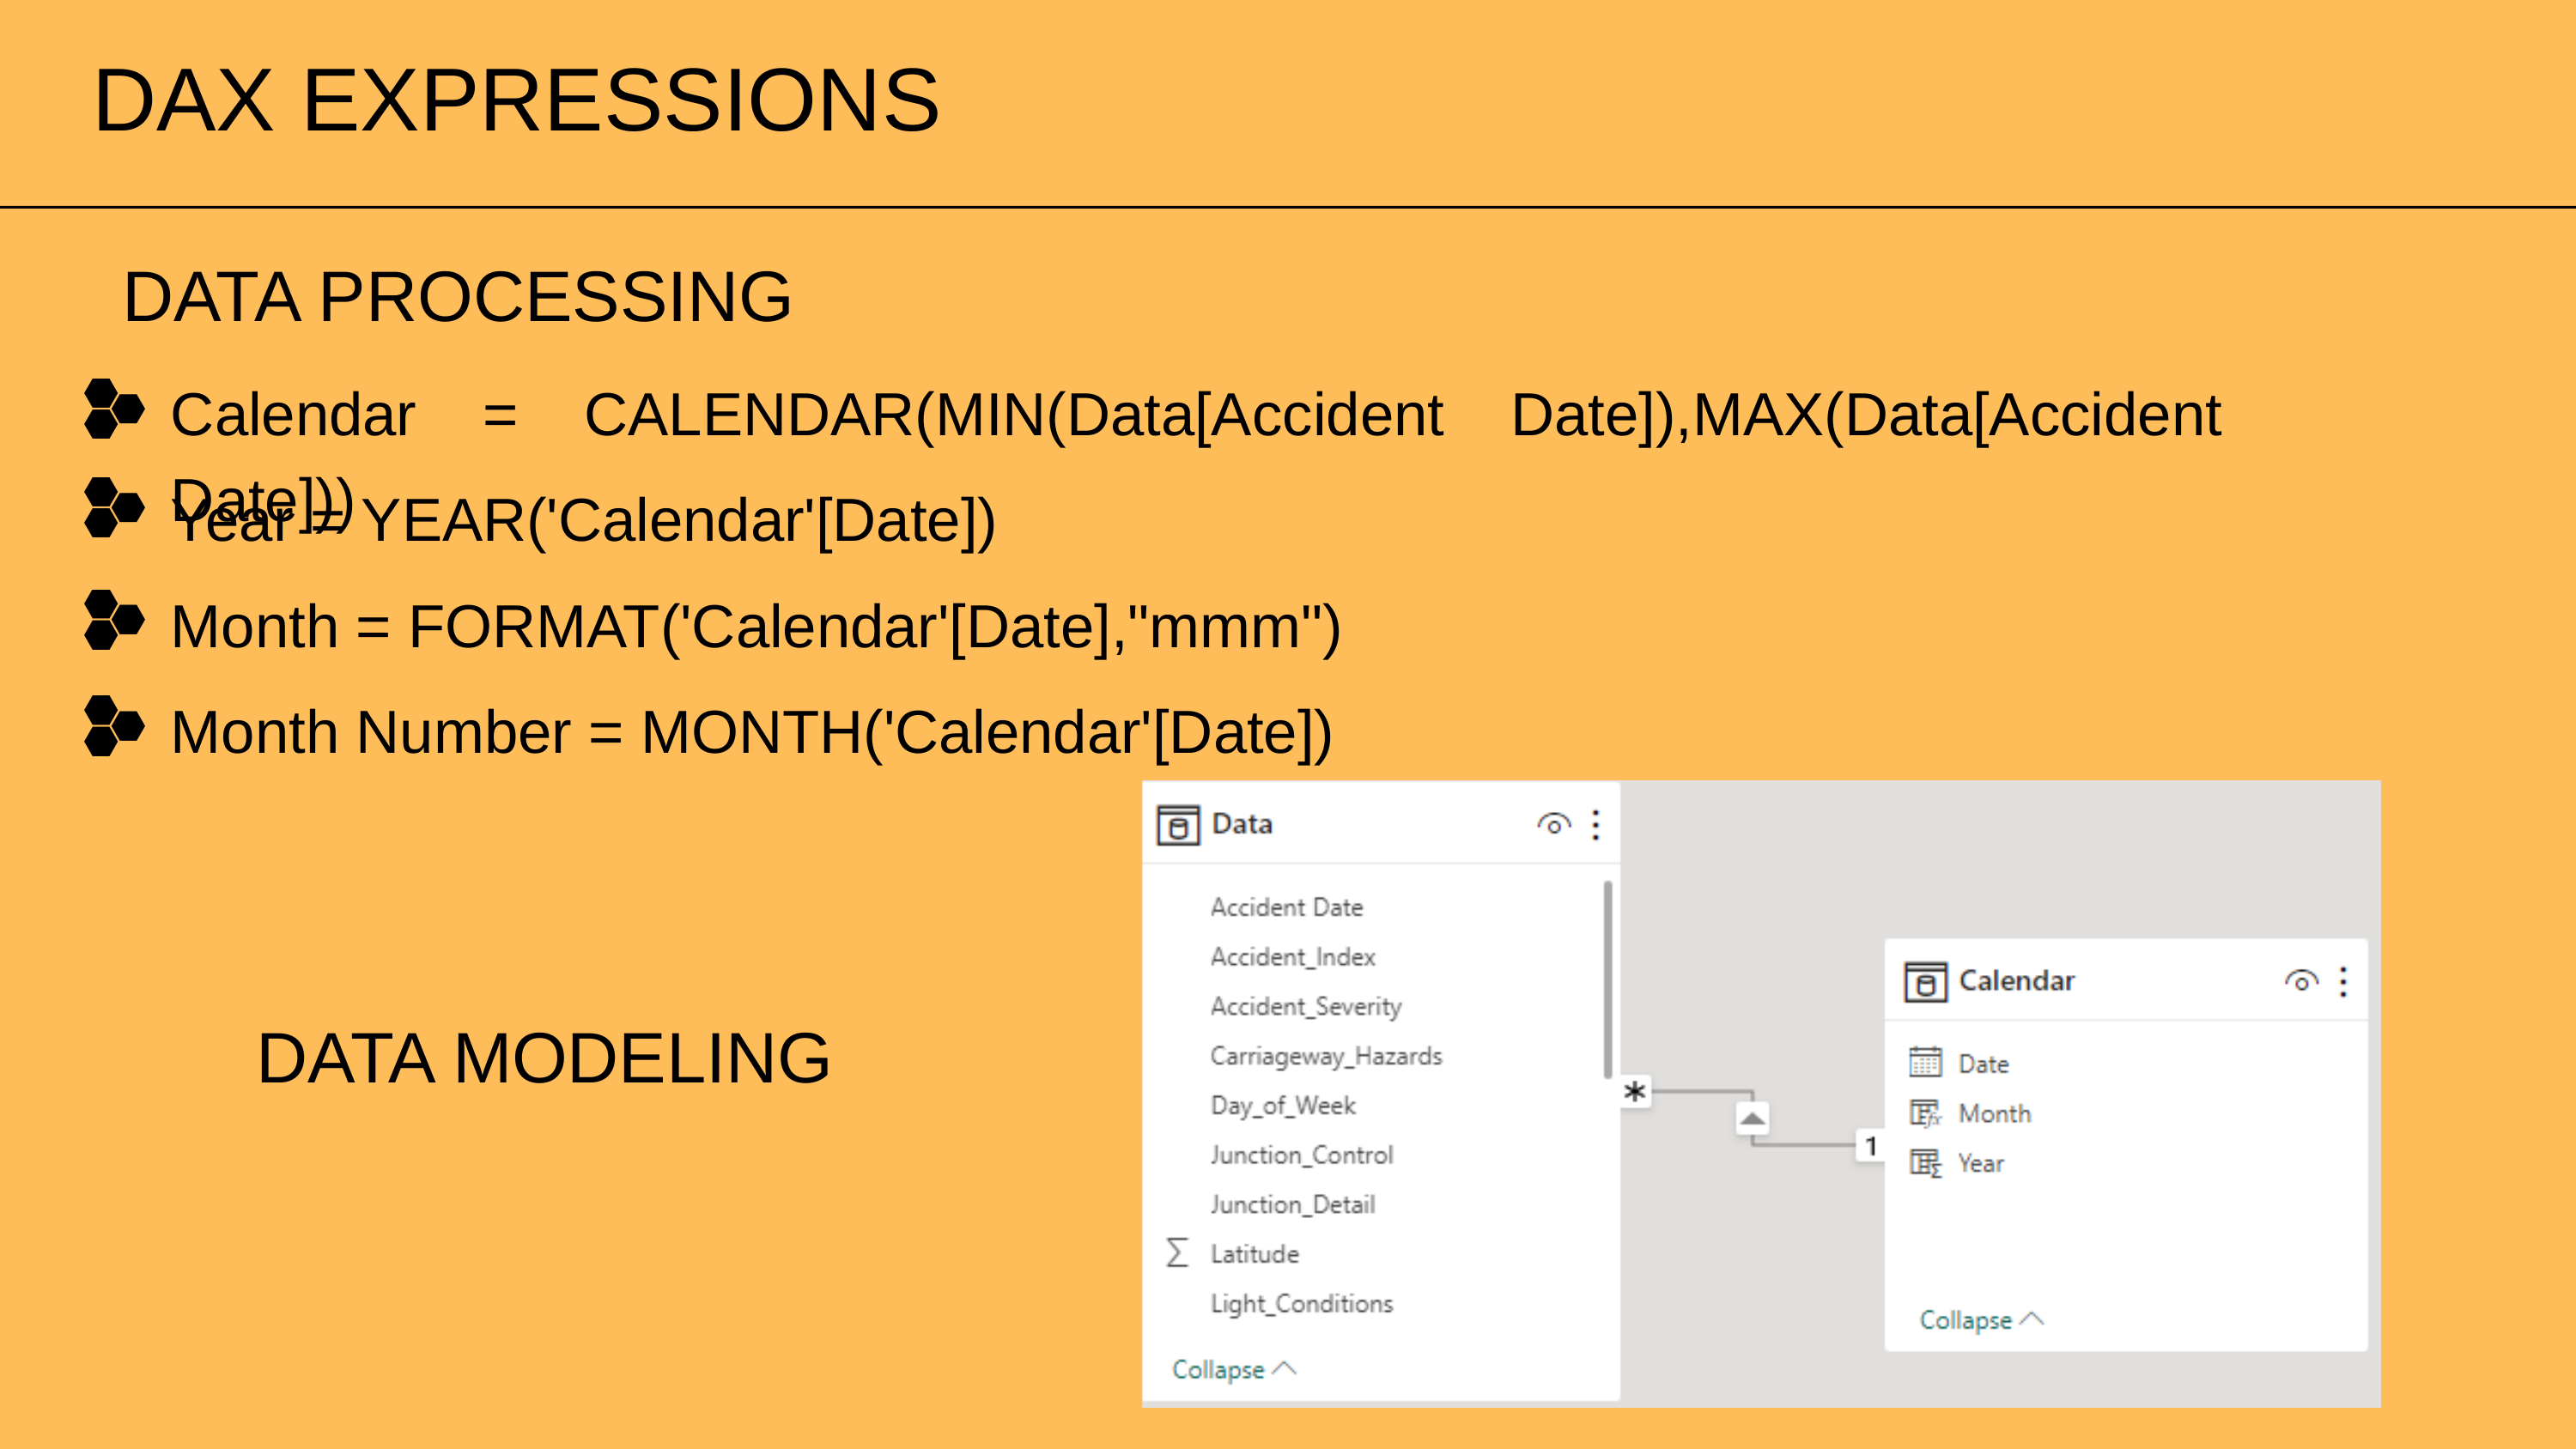

DAX EXPRESSIONS

DATA PROCESSING
Calendar = CALENDAR(MIN(Data[Accident Date]),MAX(Data[Accident Date]))

Year = YEAR('Calendar'[Date])

Month = FORMAT('Calendar'[Date],"mmm")

Month Number = MONTH('Calendar'[Date])

DATA MODELING